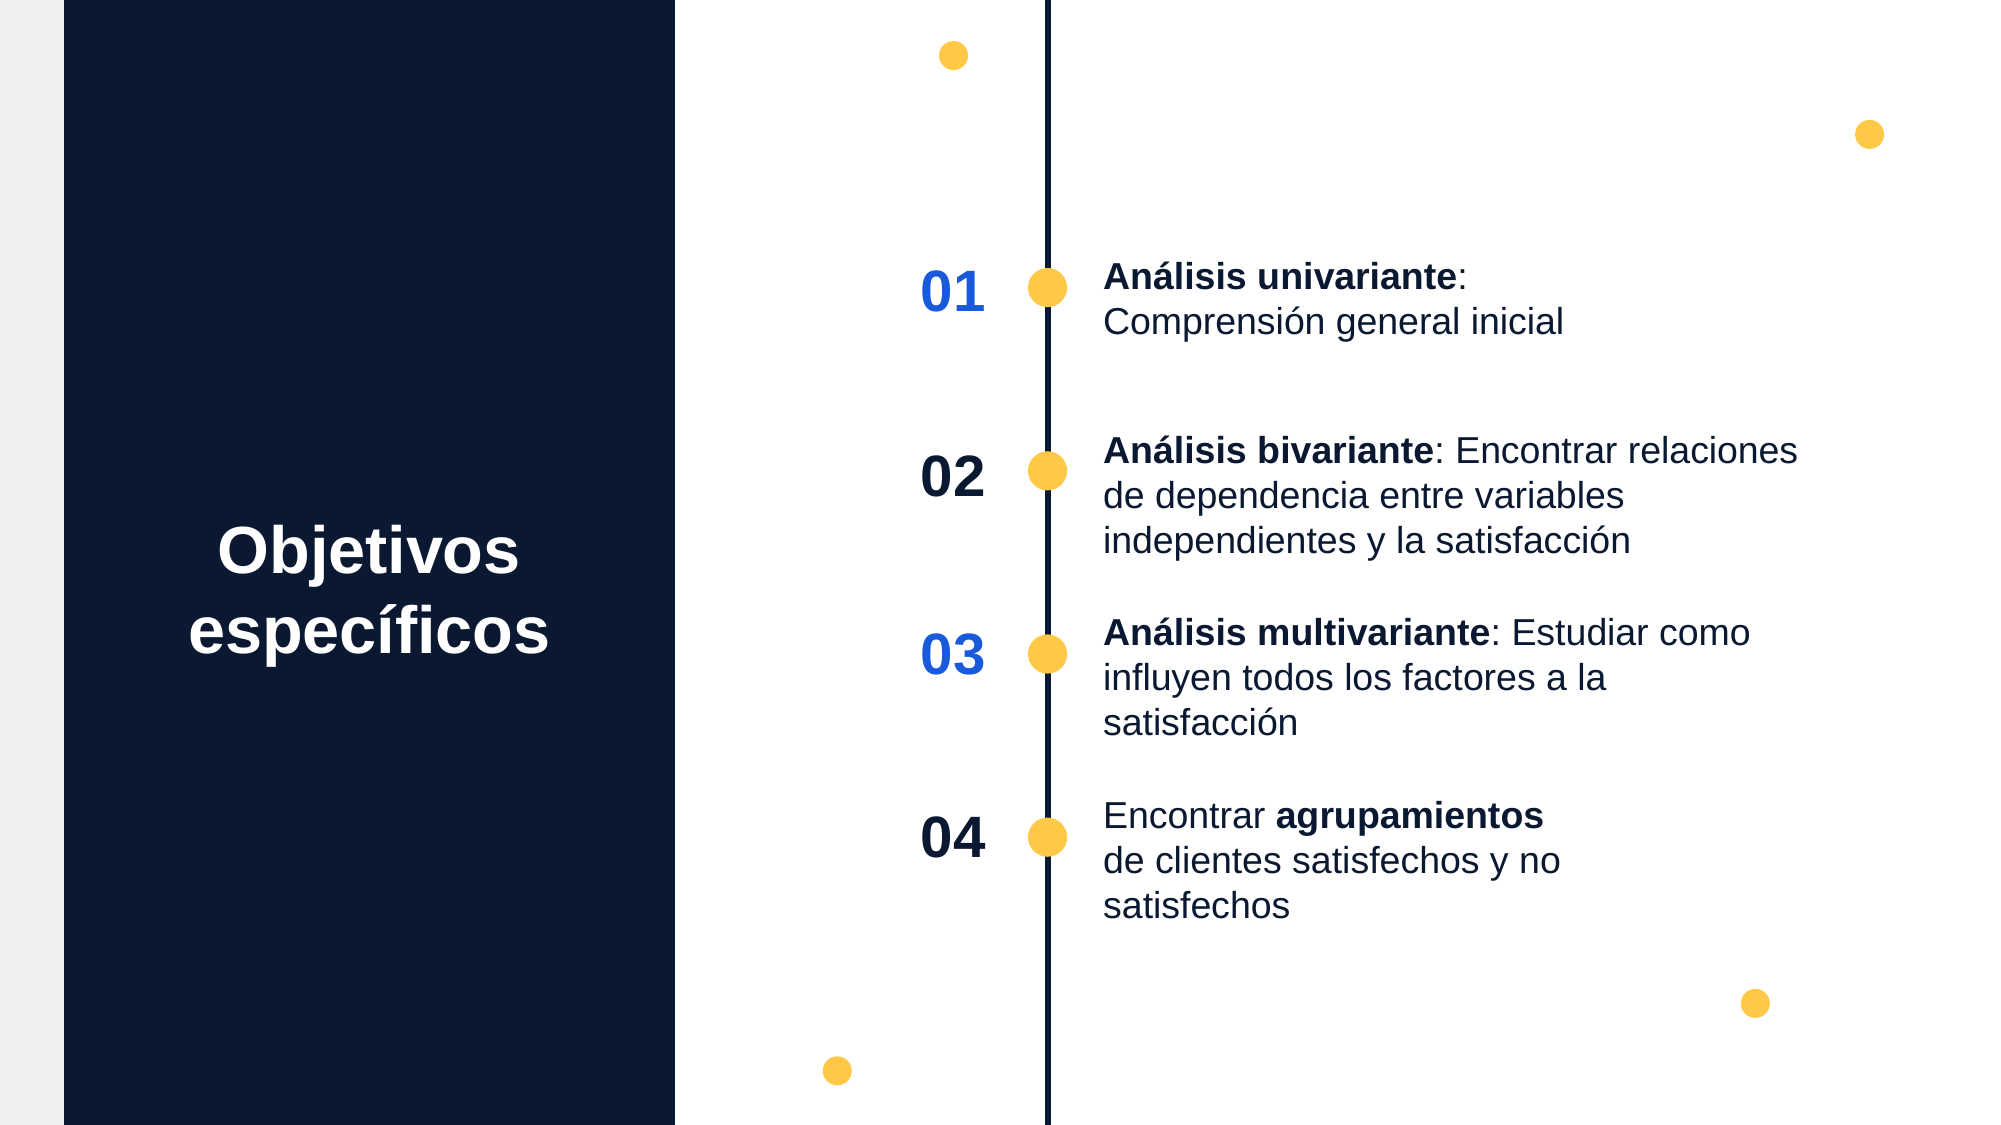

Análisis univariante: Comprensión general inicial
01

Análisis bivariante: Encontrar relaciones de dependencia entre variables independientes y la satisfacción
02

Objetivos
específicos
Análisis multivariante: Estudiar como influyen todos los factores a la satisfacción
03

Encontrar agrupamientos de clientes satisfechos y no satisfechos
04